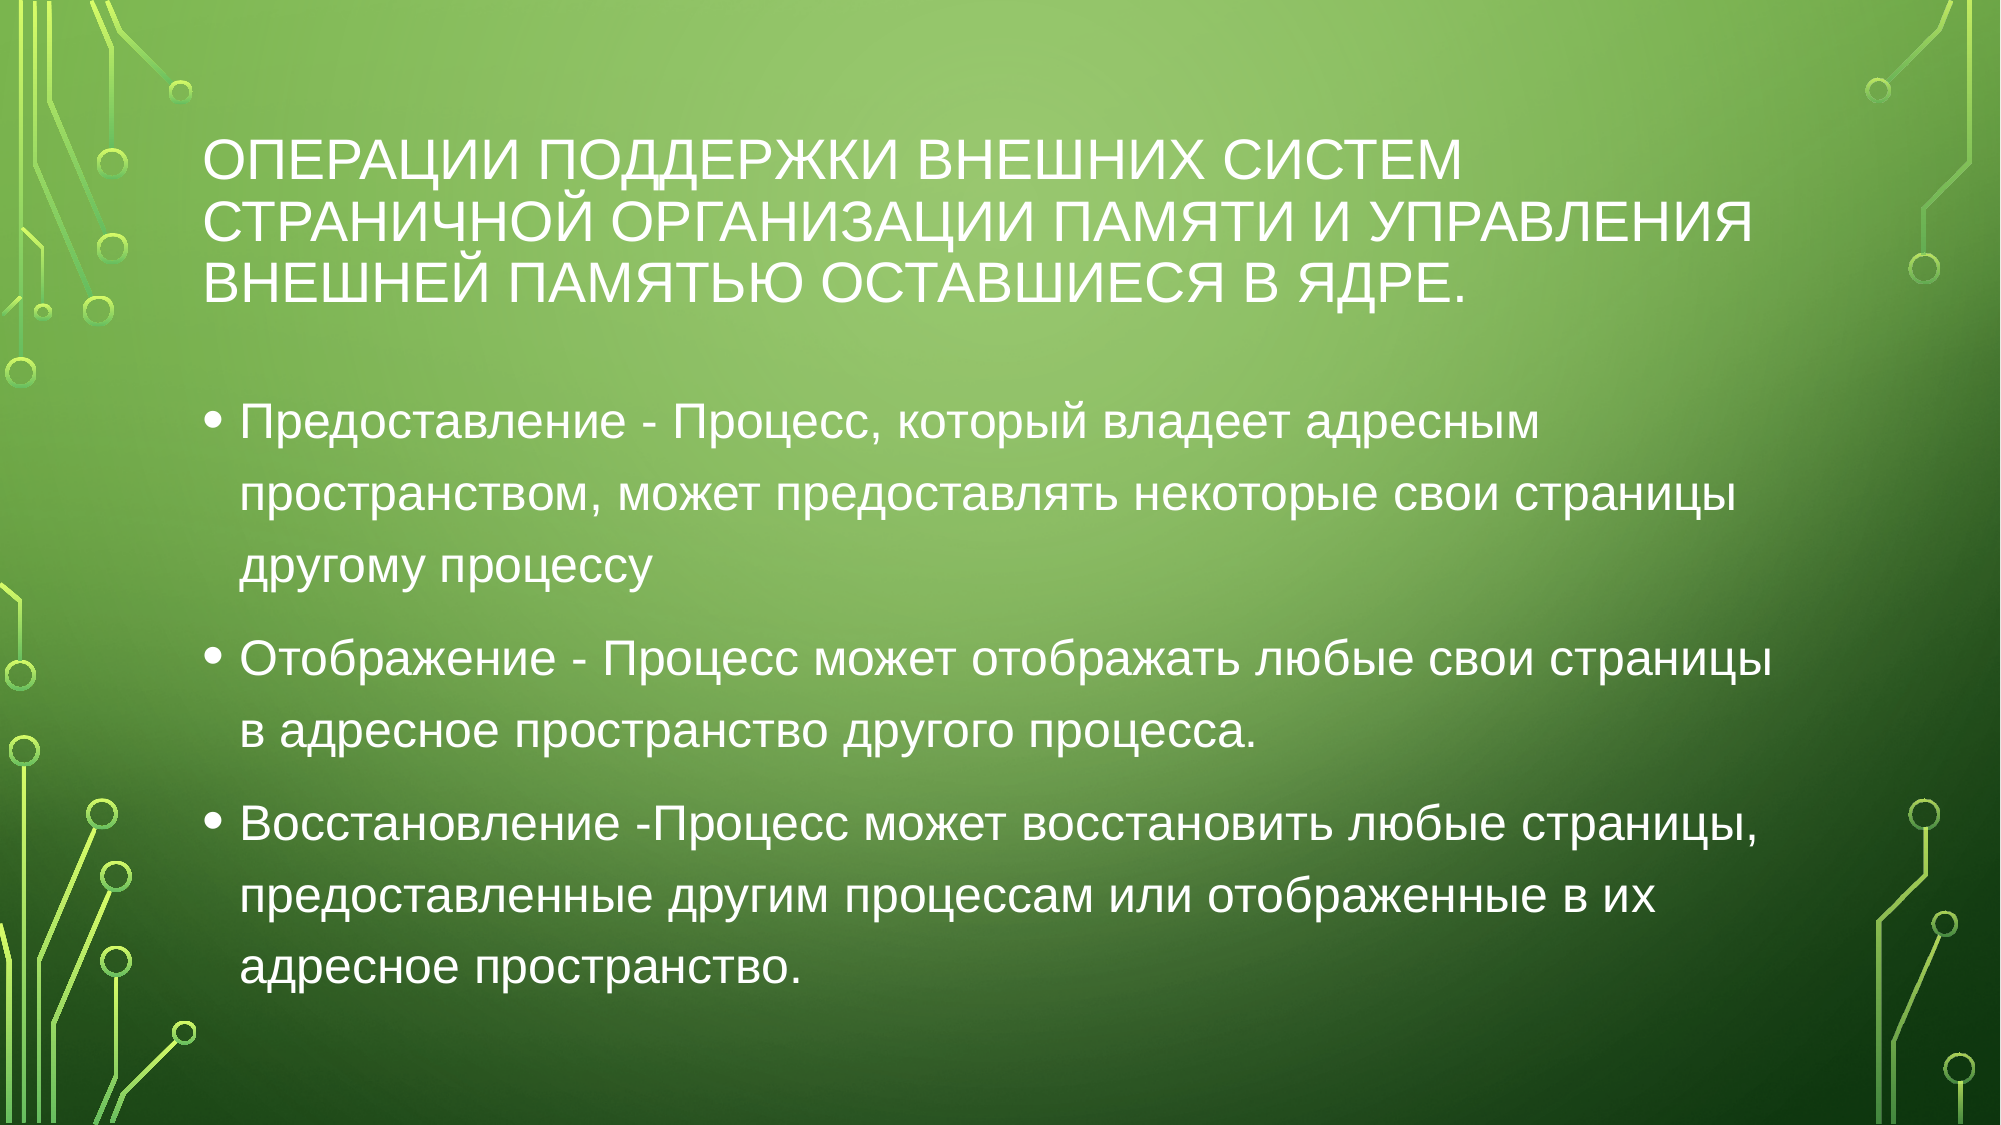

# Операции поддержки внешних систем страничной организации памяти и управления внешней памятью оставшиеся в ядре.
Предоставление - Процесс, который владеет адресным пространством, может предоставлять некоторые свои страницы другому процессу
Отображение - Процесс может отображать любые свои страницы в адресное пространство другого процесса.
Восстановление -Процесс может восстановить любые страницы, предоставленные другим процессам или отображенные в их адресное пространство.